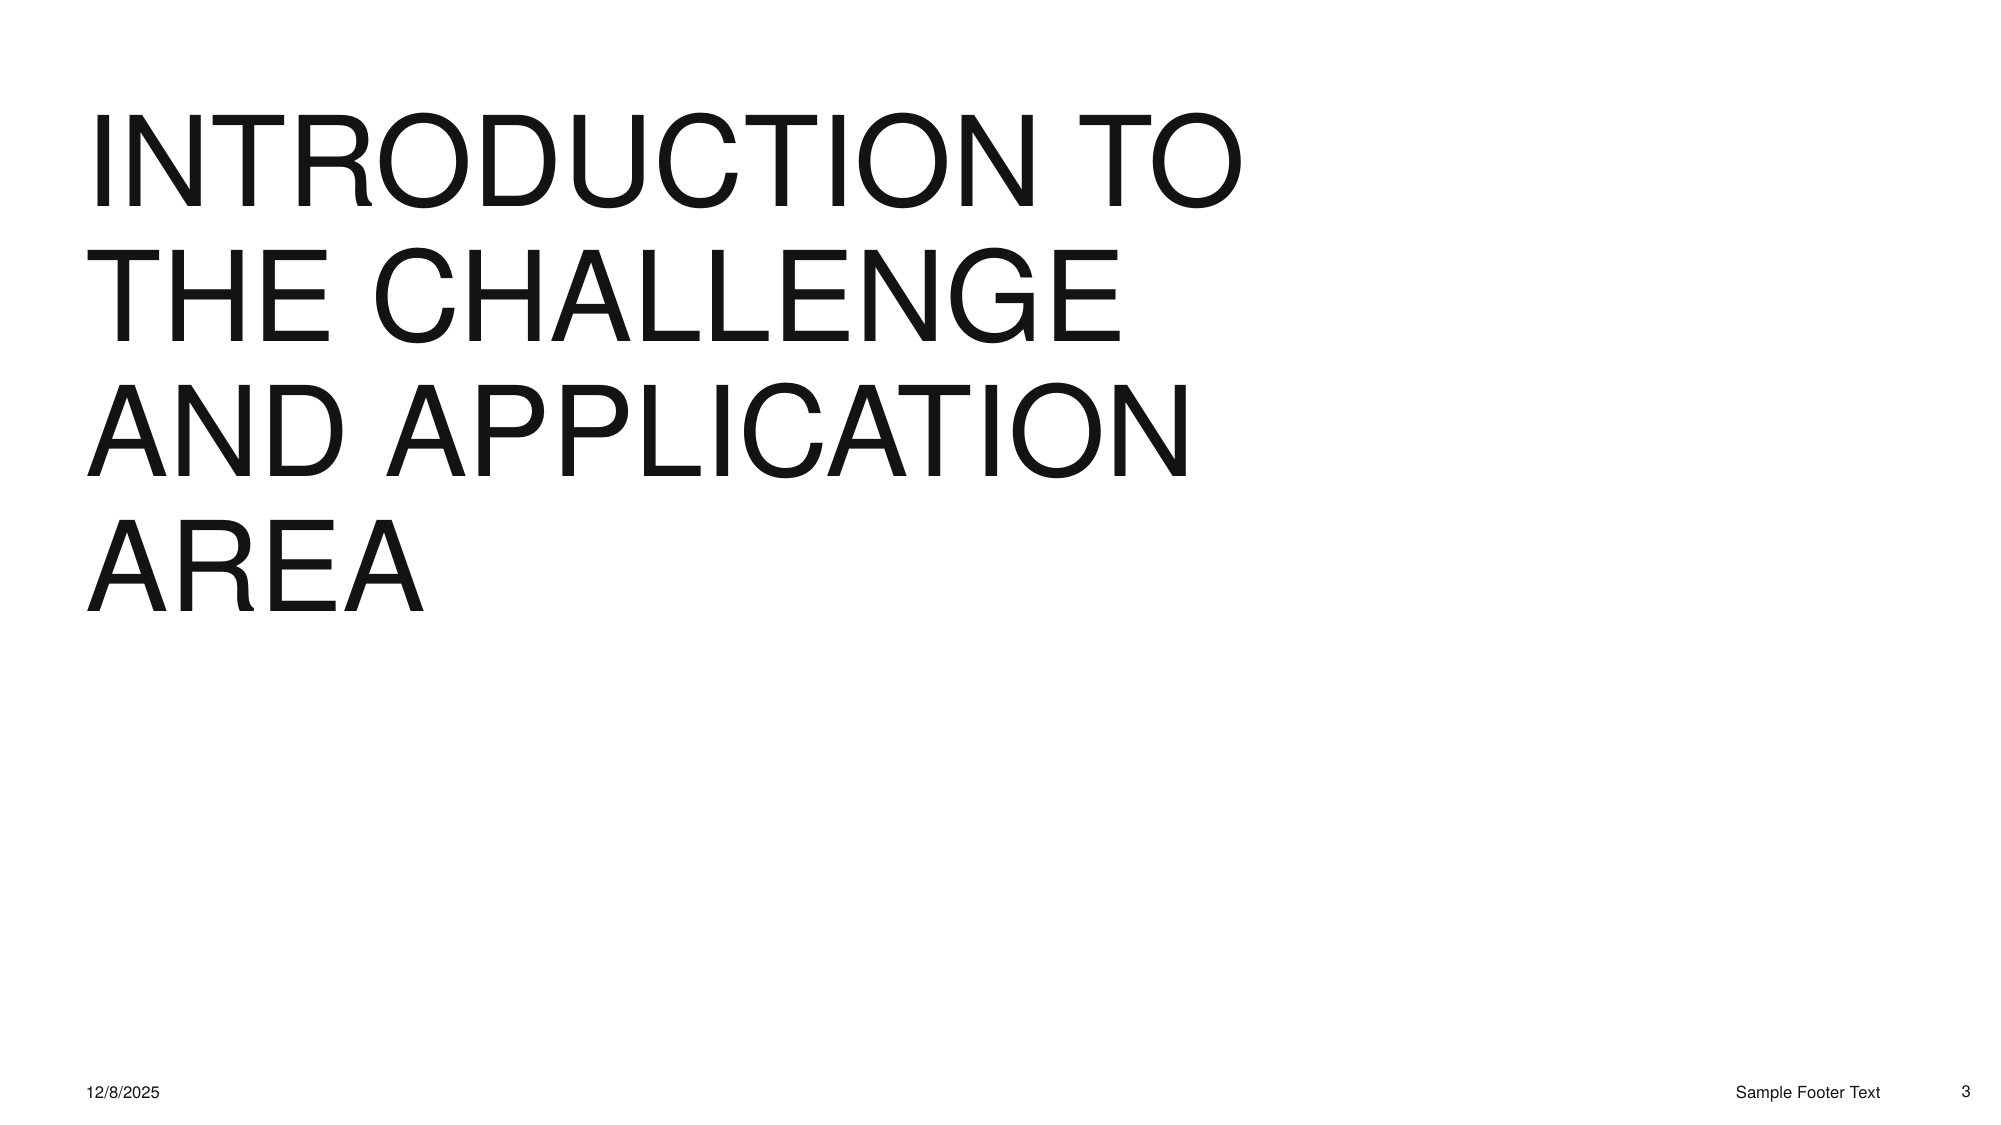

# Introduction to the Challenge and Application Area

12/8/2025
Sample Footer Text
3